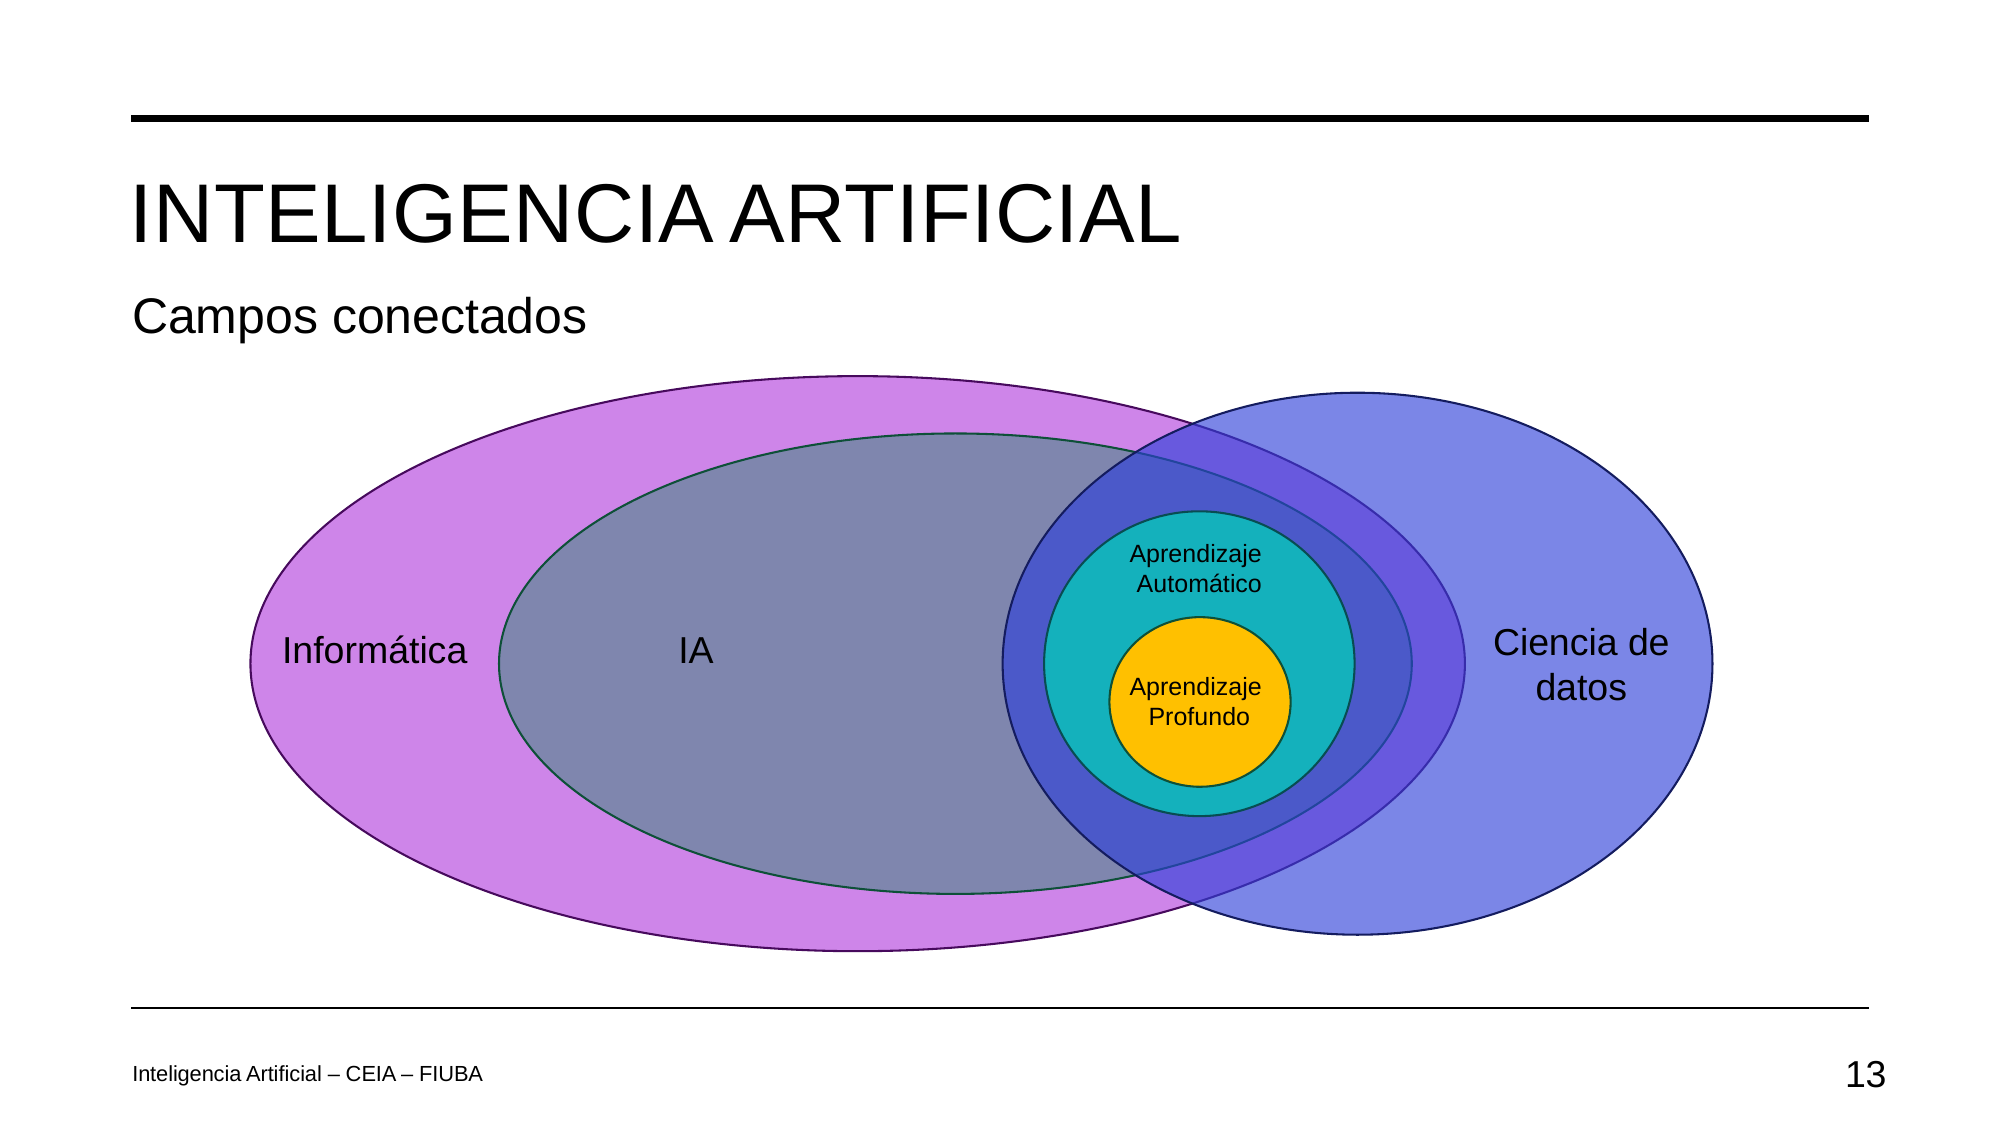

# Inteligencia Artificial
Campos conectados

Aprendizaje
Automático
Ciencia de
datos

Informática
IA
Aprendizaje
Profundo
Inteligencia Artificial – CEIA – FIUBA
13